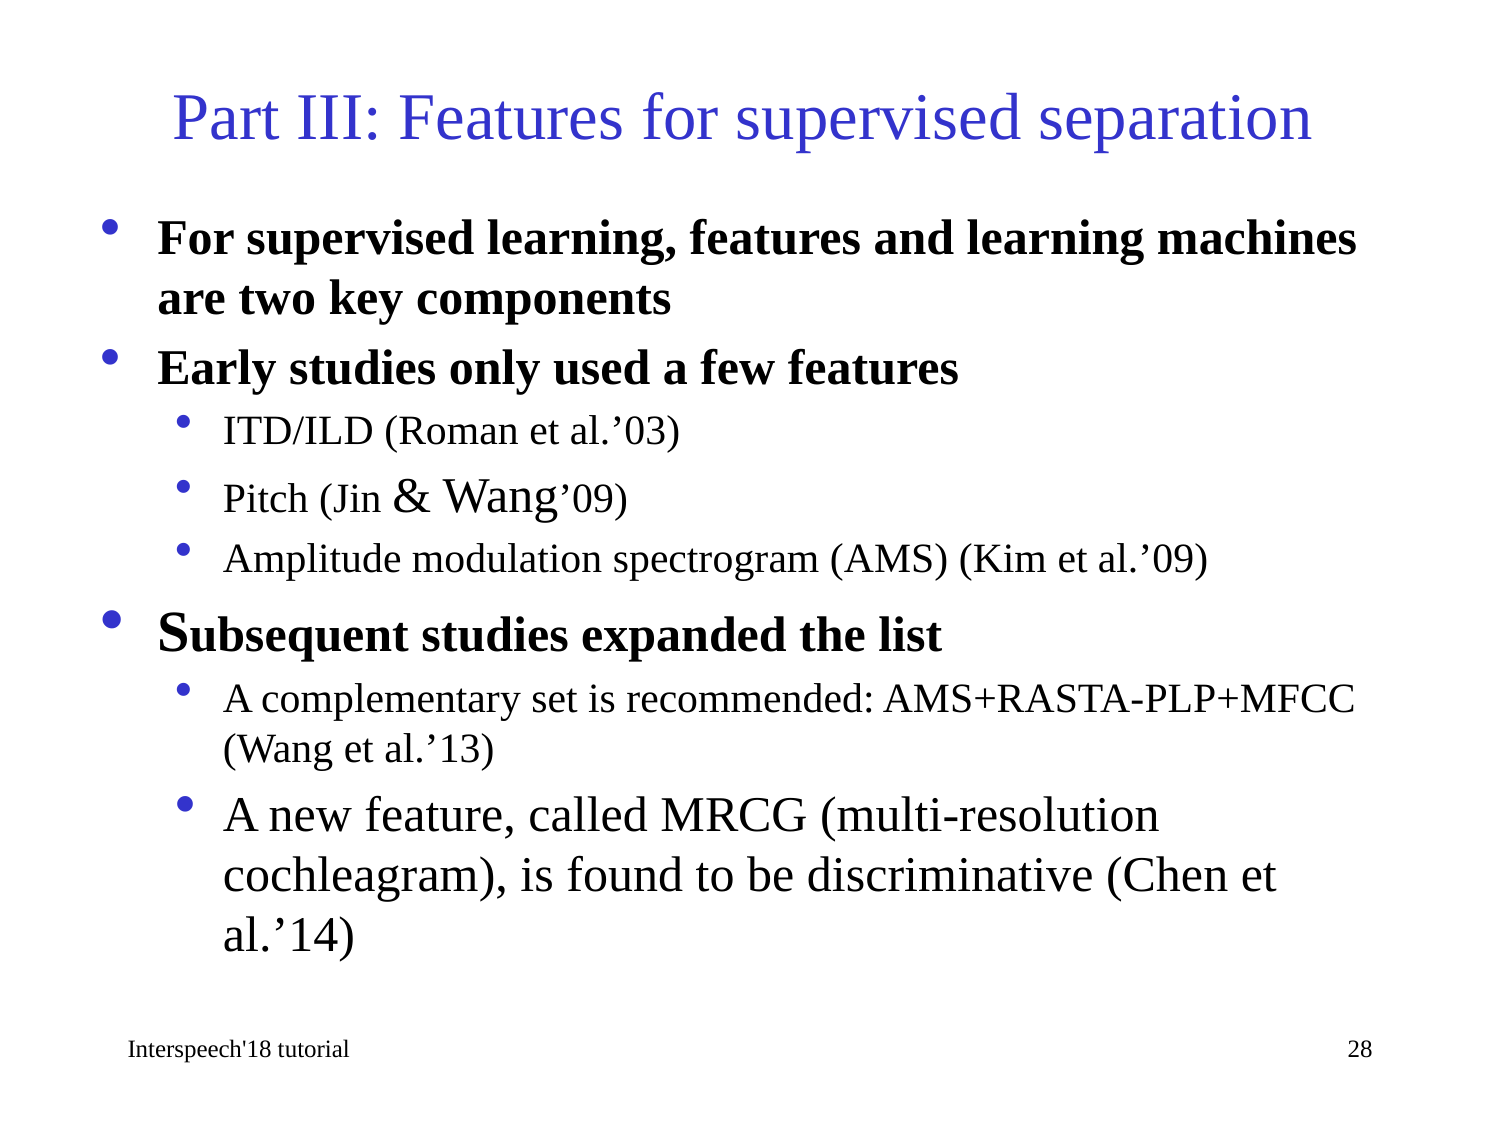

# Part III: Features for supervised separation
For supervised learning, features and learning machines are two key components
Early studies only used a few features
ITD/ILD (Roman et al.’03)
Pitch (Jin & Wang’09)
Amplitude modulation spectrogram (AMS) (Kim et al.’09)
Subsequent studies expanded the list
A complementary set is recommended: AMS+RASTA-PLP+MFCC (Wang et al.’13)
A new feature, called MRCG (multi-resolution cochleagram), is found to be discriminative (Chen et al.’14)
Interspeech'18 tutorial
28